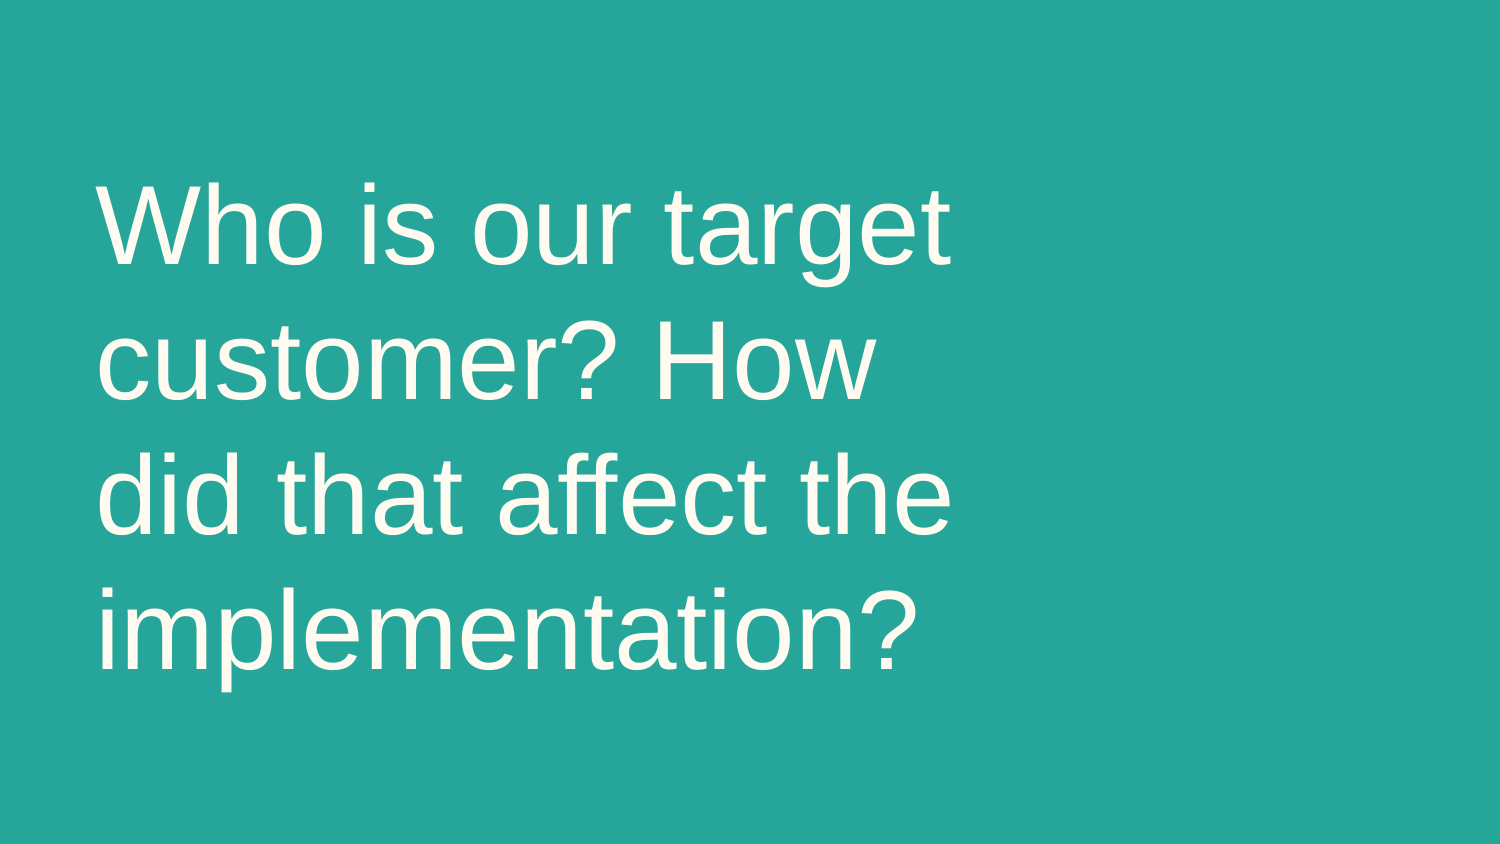

# Who is our target customer? How did that affect the implementation?